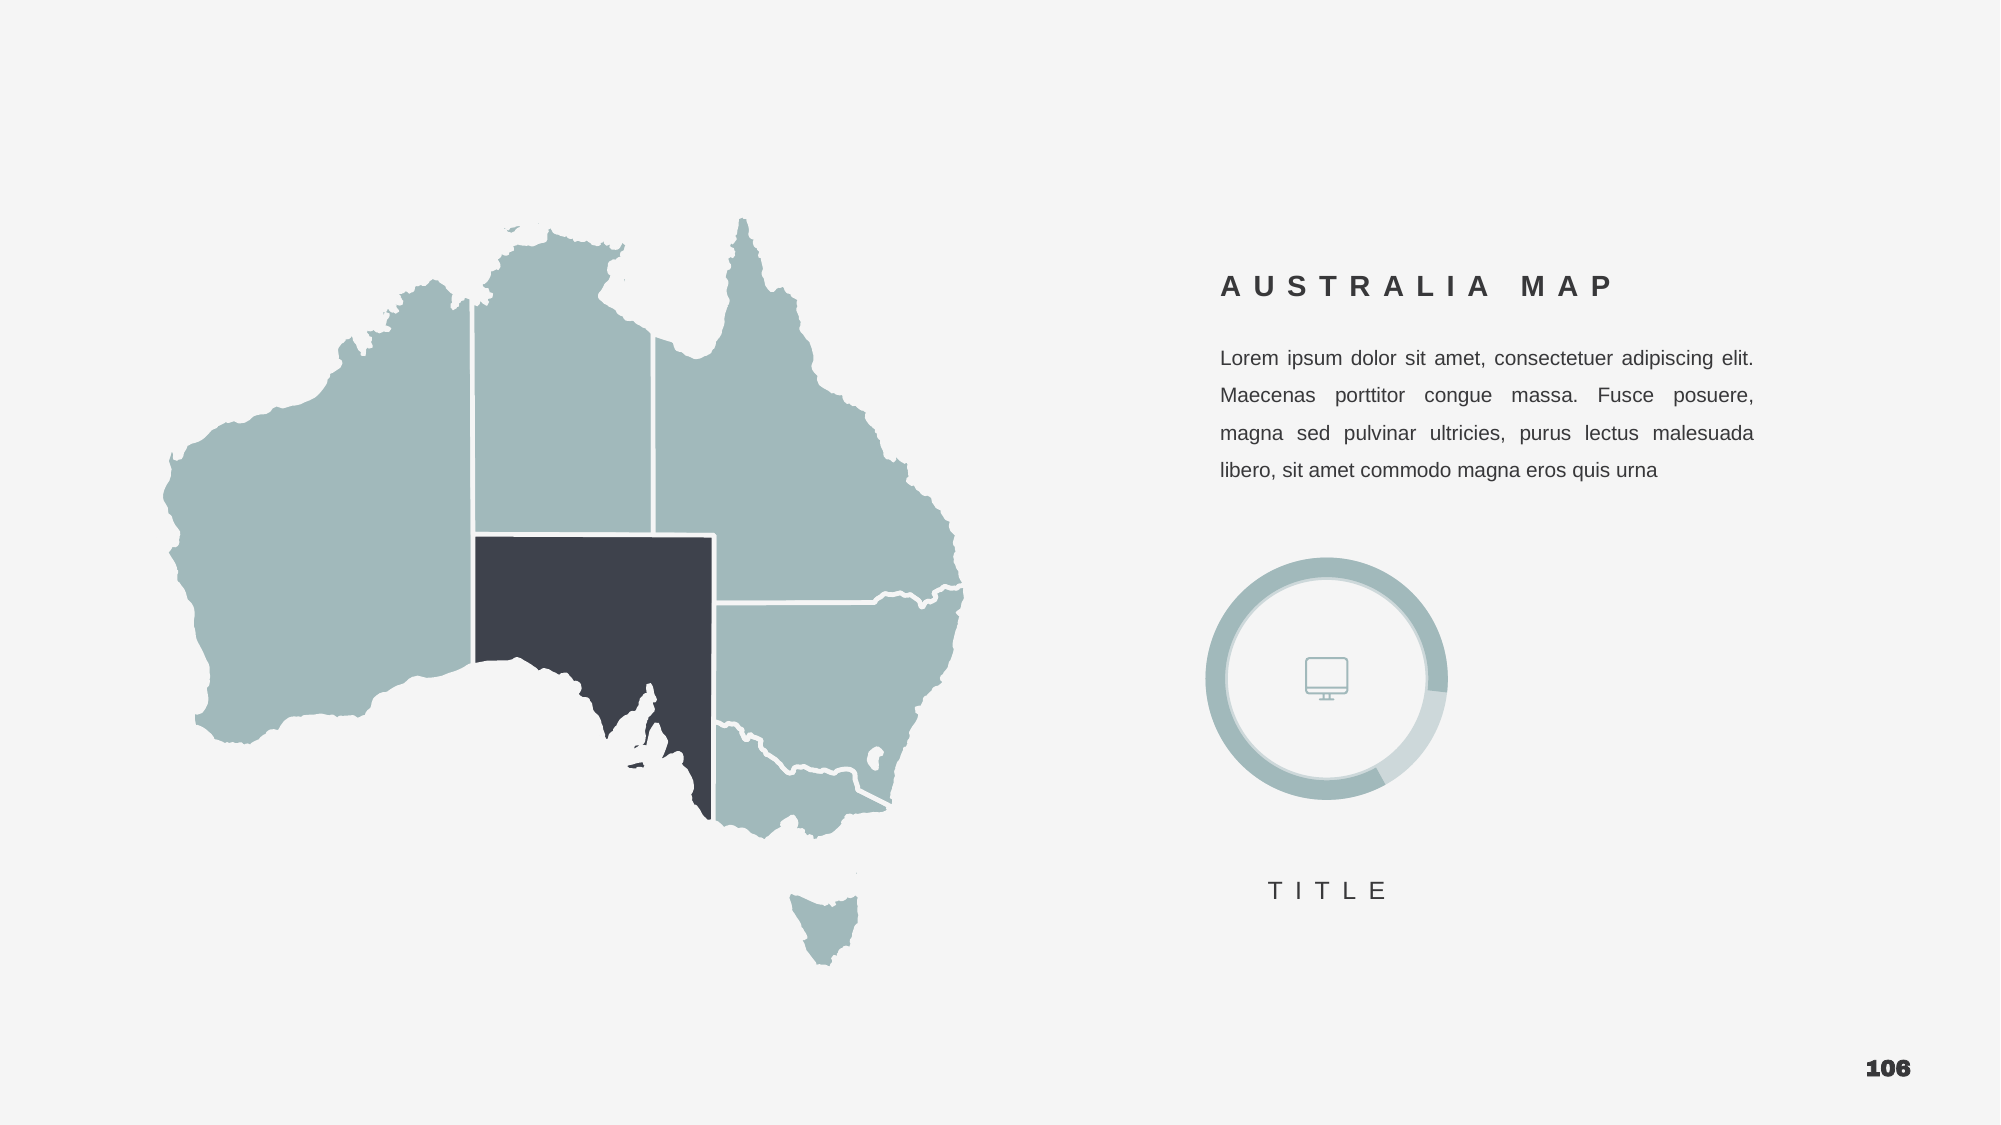

AUSTRALIA MAP
Lorem ipsum dolor sit amet, consectetuer adipiscing elit. Maecenas porttitor congue massa. Fusce posuere, magna sed pulvinar ultricies, purus lectus malesuada libero, sit amet commodo magna eros quis urna

TITLE